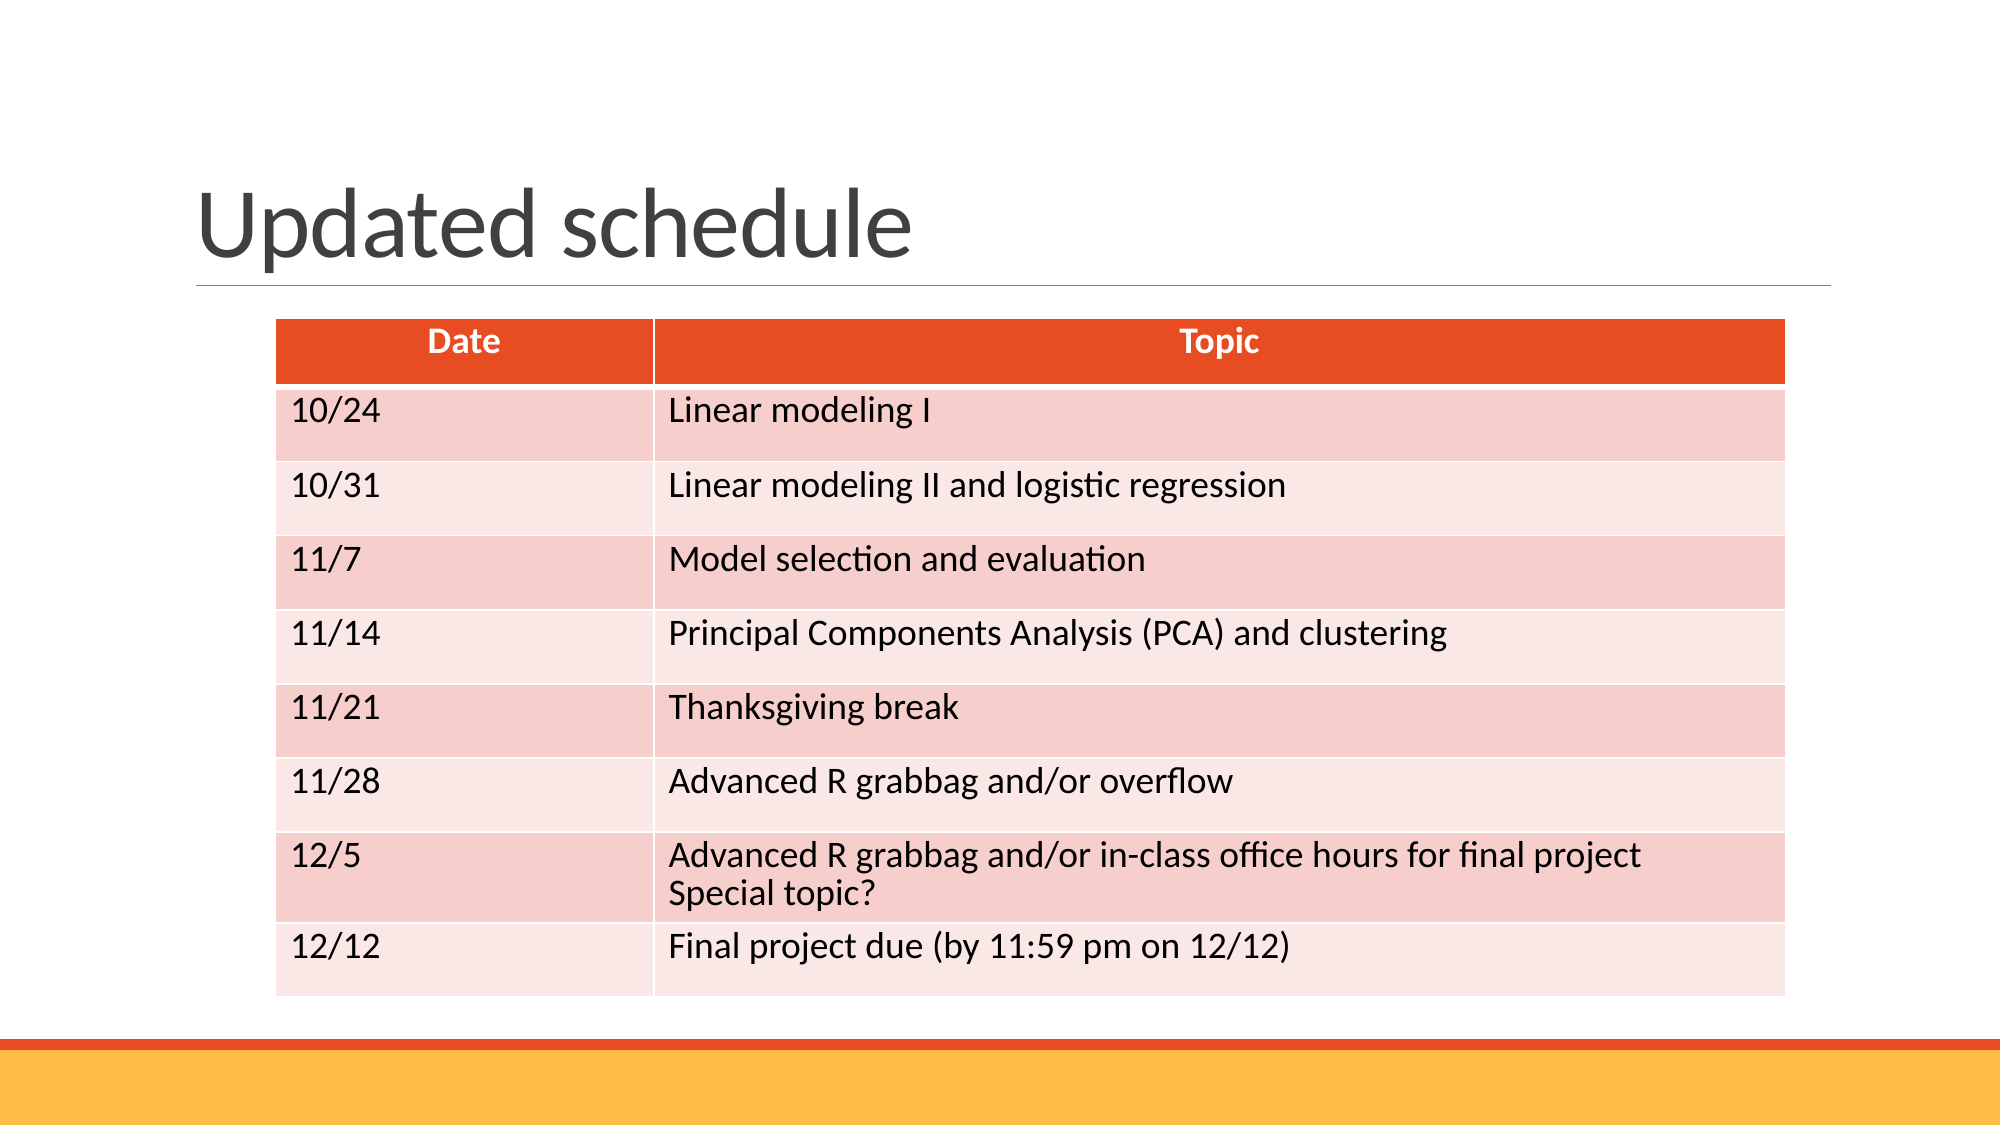

# Updated schedule
| Date | Topic |
| --- | --- |
| 10/24 | Linear modeling I |
| 10/31 | Linear modeling II and logistic regression |
| 11/7 | Model selection and evaluation |
| 11/14 | Principal Components Analysis (PCA) and clustering |
| 11/21 | Thanksgiving break |
| 11/28 | Advanced R grabbag and/or overflow |
| 12/5 | Advanced R grabbag and/or in-class office hours for final project Special topic? |
| 12/12 | Final project due (by 11:59 pm on 12/12) |